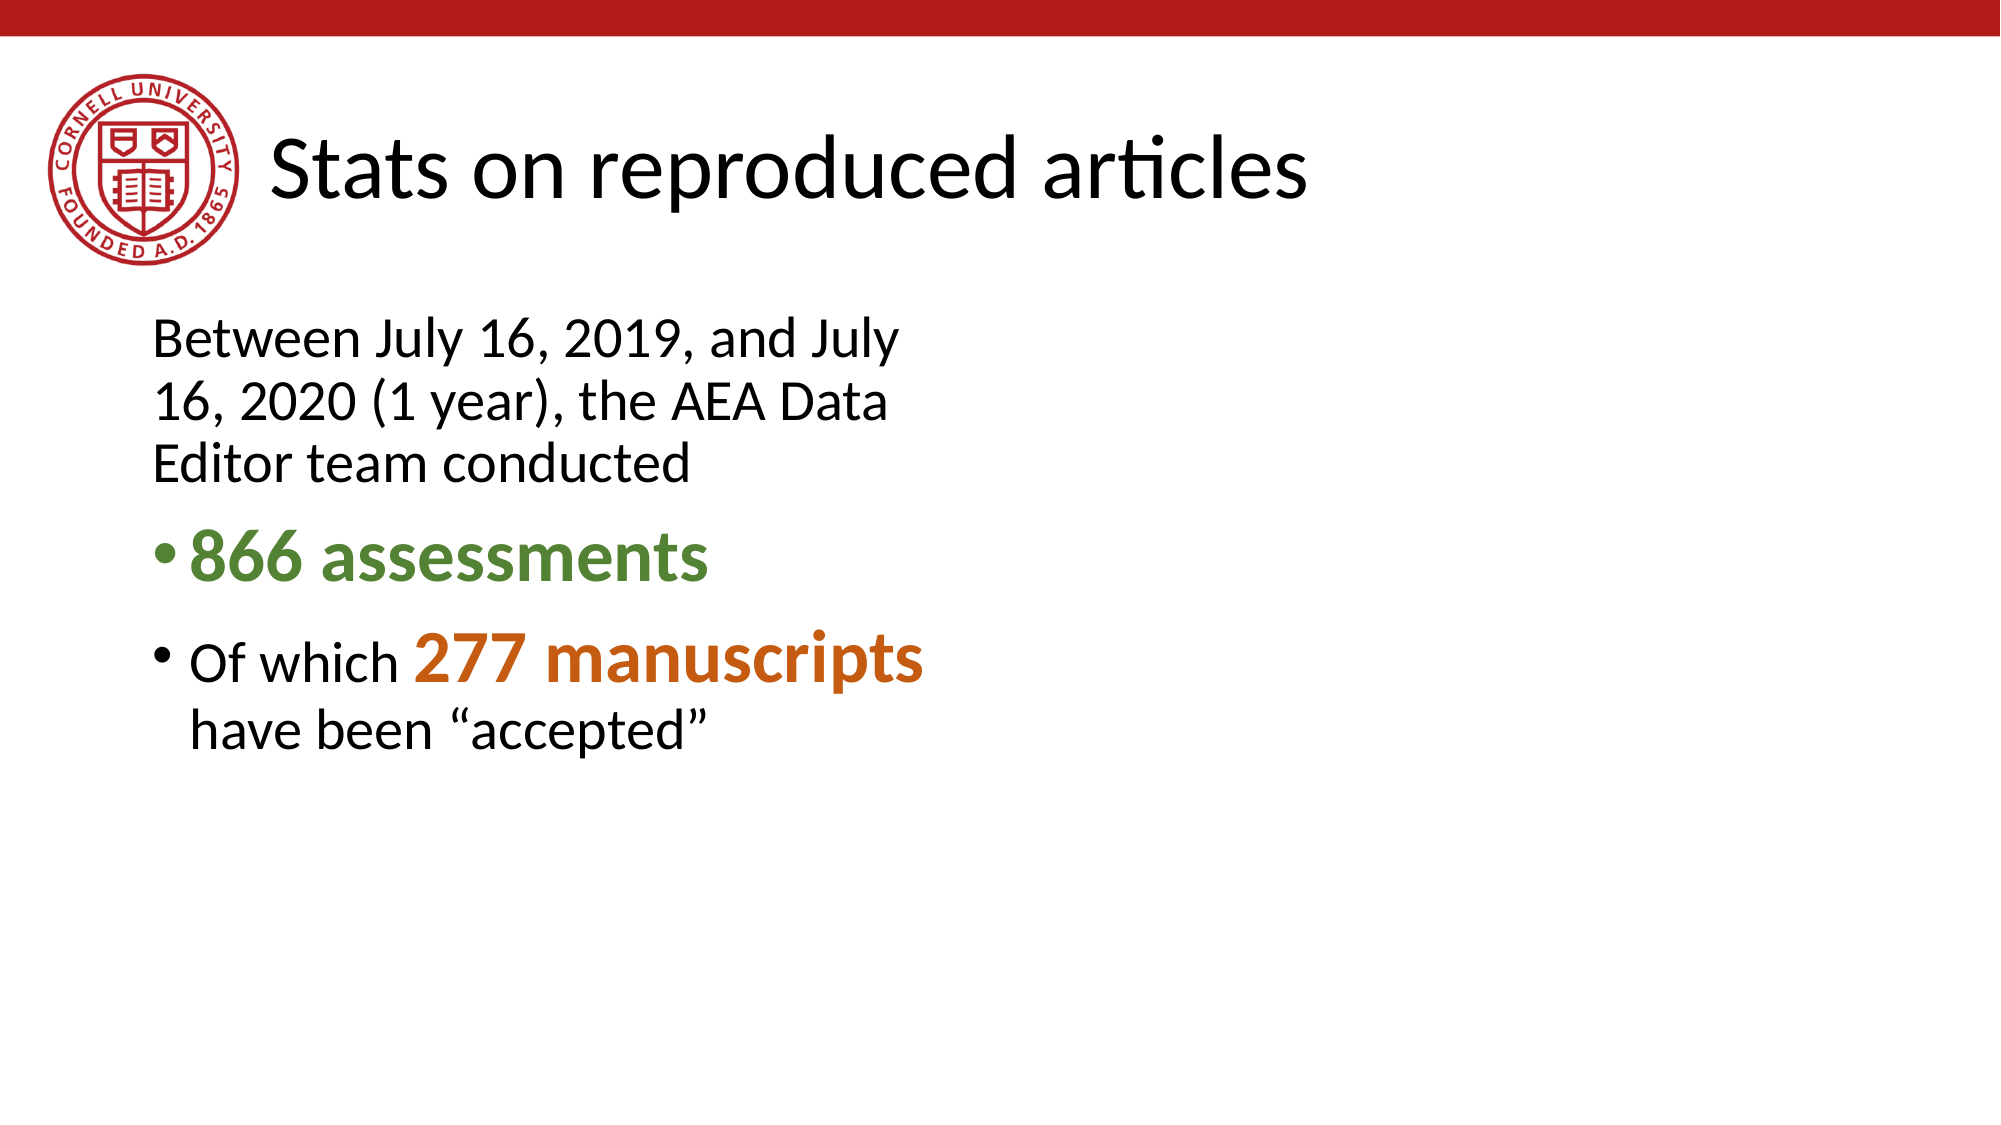

# Stats on reproduced articles
Between July 16, 2019, and July 16, 2020 (1 year), the AEA Data Editor team conducted
866 assessments
Of which 277 manuscripts have been “accepted”